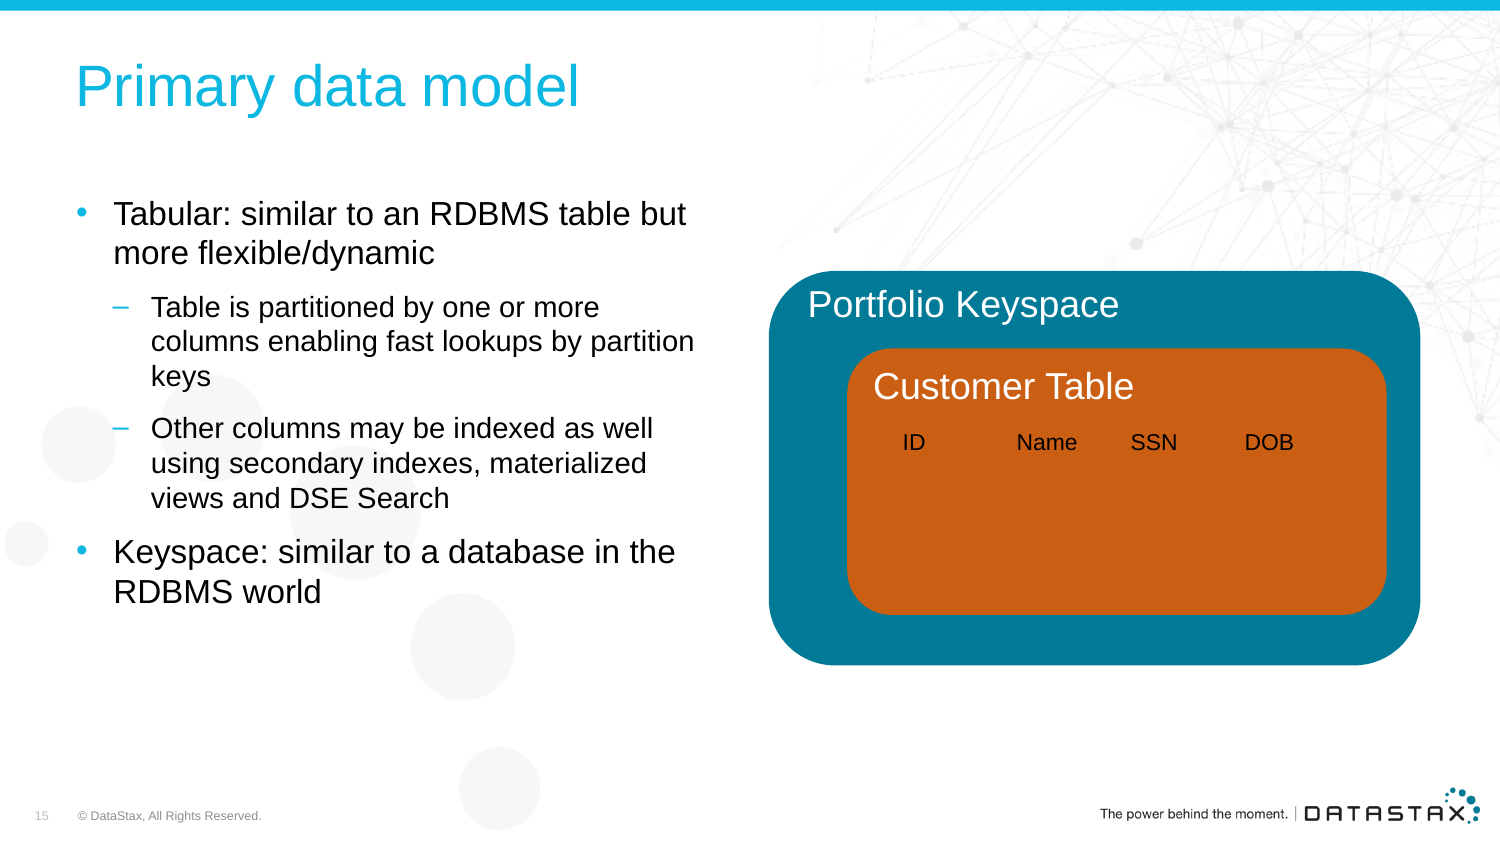

# Primary data model
Tabular: similar to an RDBMS table but more flexible/dynamic
Table is partitioned by one or more columns enabling fast lookups by partition keys
Other columns may be indexed as well using secondary indexes, materialized views and DSE Search
Keyspace: similar to a database in the RDBMS world

Portfolio Keyspace

Customer Table
| ID | Name | SSN | DOB |
| --- | --- | --- | --- |
|  |  |  |  |
|  |  |  |  |
15
© DataStax, All Rights Reserved.